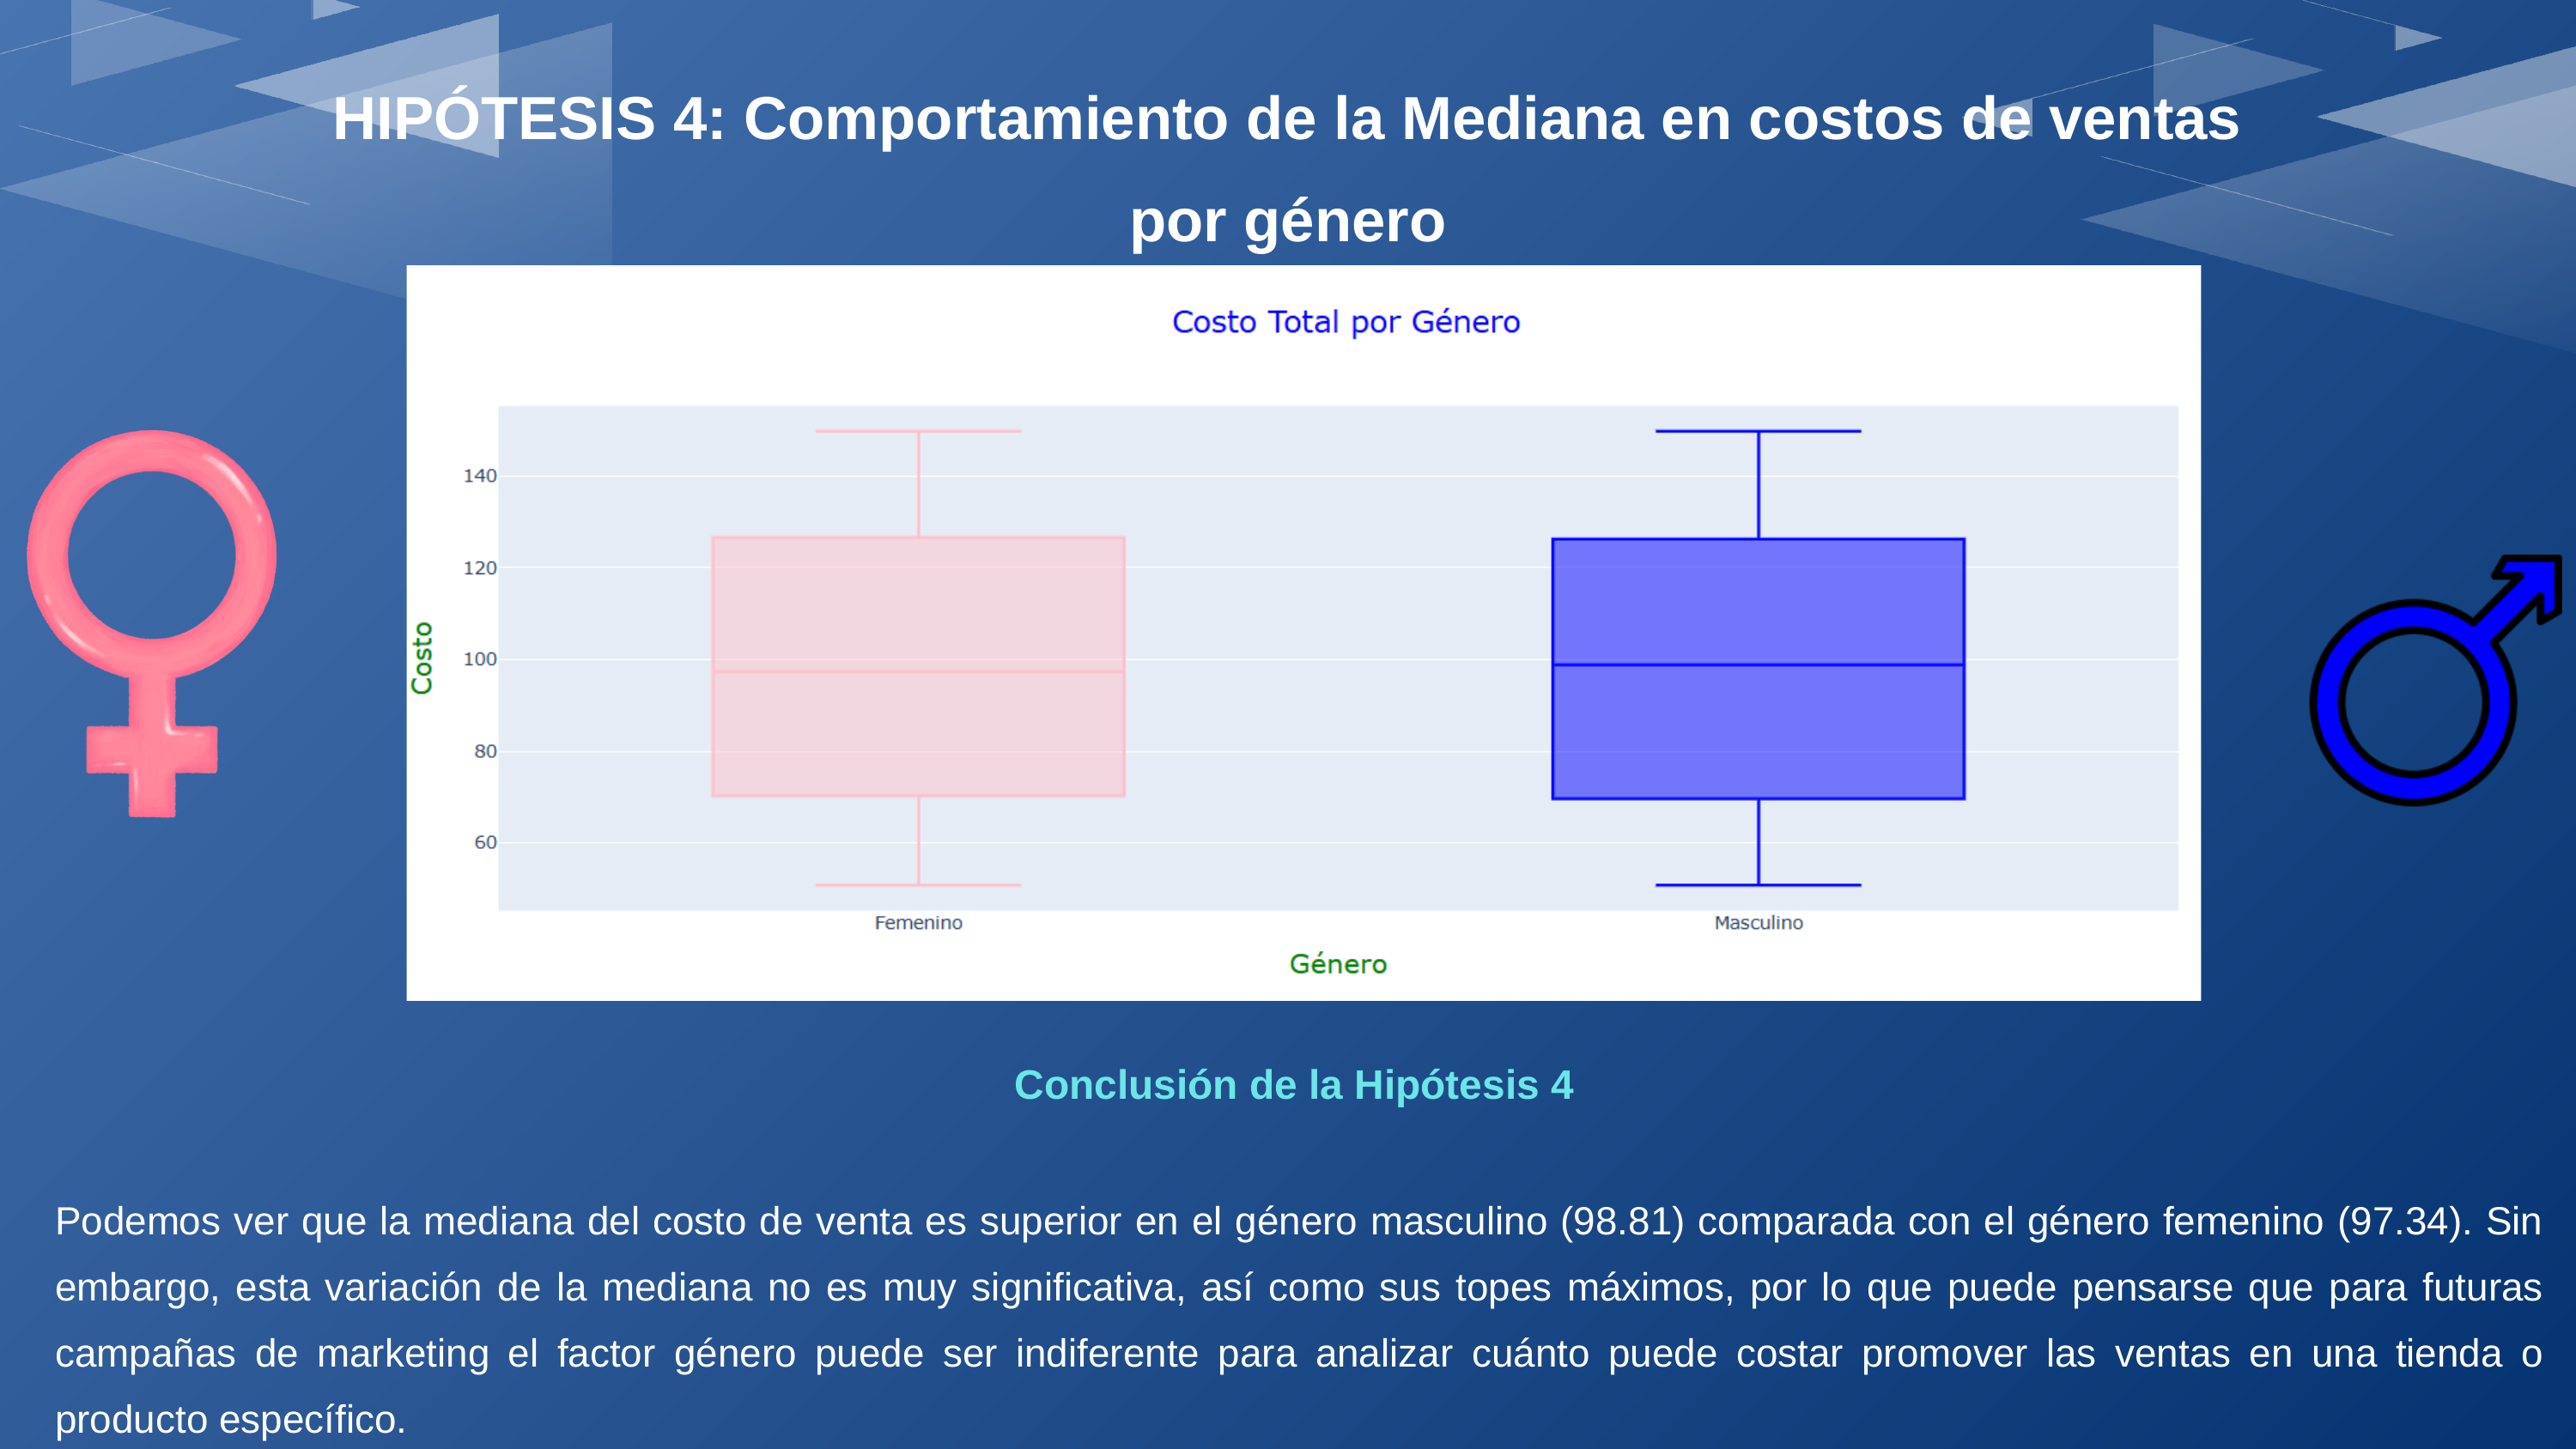

HIPÓTESIS 4: Comportamiento de la Mediana en costos de ventas por género

Conclusión de la Hipótesis 4

Podemos ver que la mediana del costo de venta es superior en el género masculino (98.81) comparada con el género femenino (97.34). Sin embargo, esta variación de la mediana no es muy significativa, así como sus topes máximos, por lo que puede pensarse que para futuras campañas de marketing el factor género puede ser indiferente para analizar cuánto puede costar promover las ventas en una tienda o producto específico.